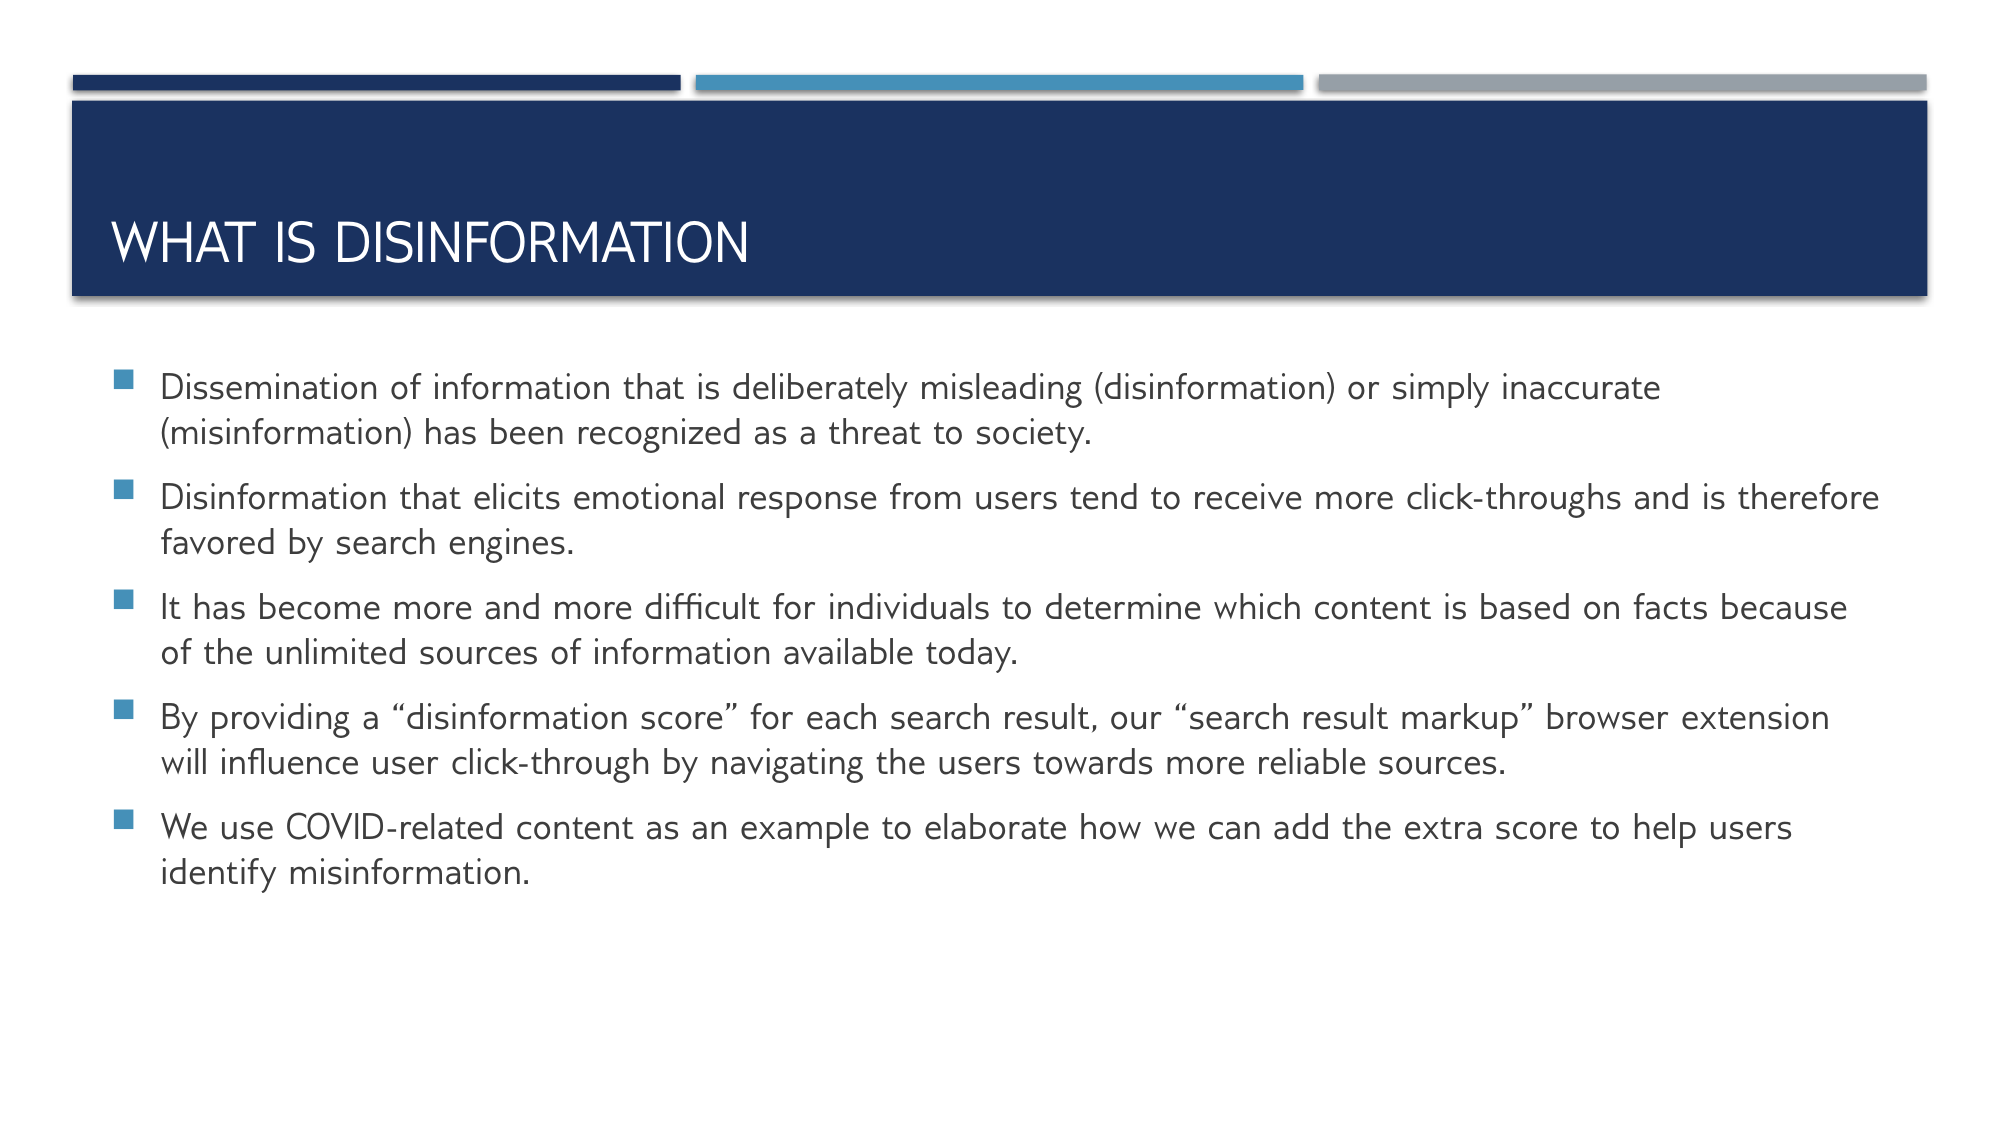

# What is disinformation
Dissemination of information that is deliberately misleading (disinformation) or simply inaccurate (misinformation) has been recognized as a threat to society.
Disinformation that elicits emotional response from users tend to receive more click-throughs and is therefore favored by search engines.
It has become more and more difficult for individuals to determine which content is based on facts because of the unlimited sources of information available today.
By providing a “disinformation score” for each search result, our “search result markup” browser extension will influence user click-through by navigating the users towards more reliable sources.
We use COVID-related content as an example to elaborate how we can add the extra score to help users identify misinformation.